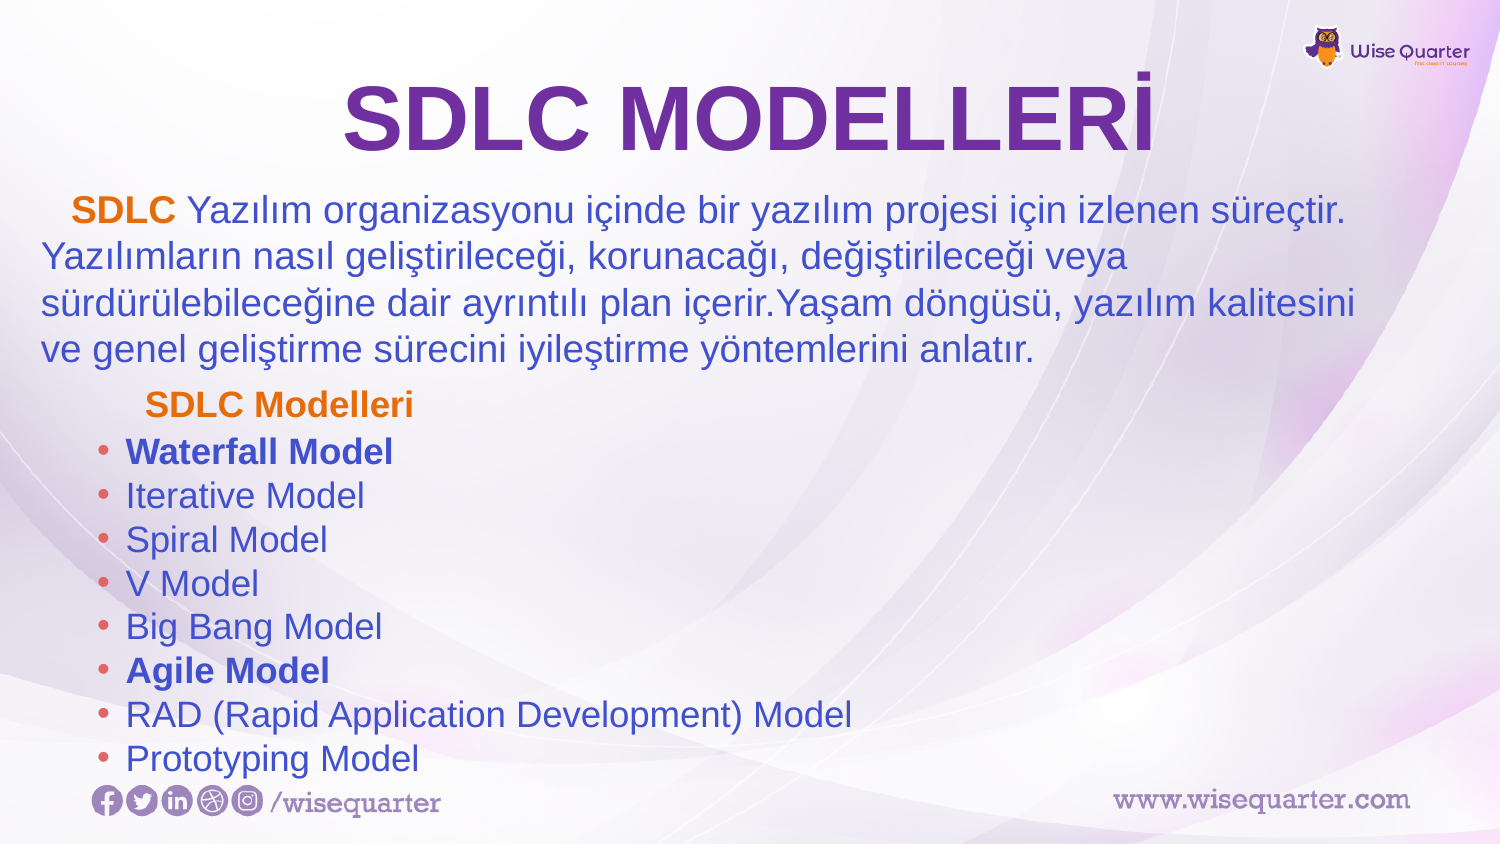

# SDLC MODELLERİ

    SDLC Yazılım organizasyonu içinde bir yazılım projesi için izlenen süreçtir. Yazılımların nasıl geliştirileceği, korunacağı, değiştirileceği veya sürdürülebileceğine dair ayrıntılı plan içerir.Yaşam döngüsü, yazılım kalitesini ve genel geliştirme sürecini iyileştirme yöntemlerini anlatır.

   SDLC Modelleri
 Waterfall Model
 Iterative Model
 Spiral Model
 V Model
 Big Bang Model
 Agile Model
 RAD (Rapid Application Development) Model
 Prototyping Model